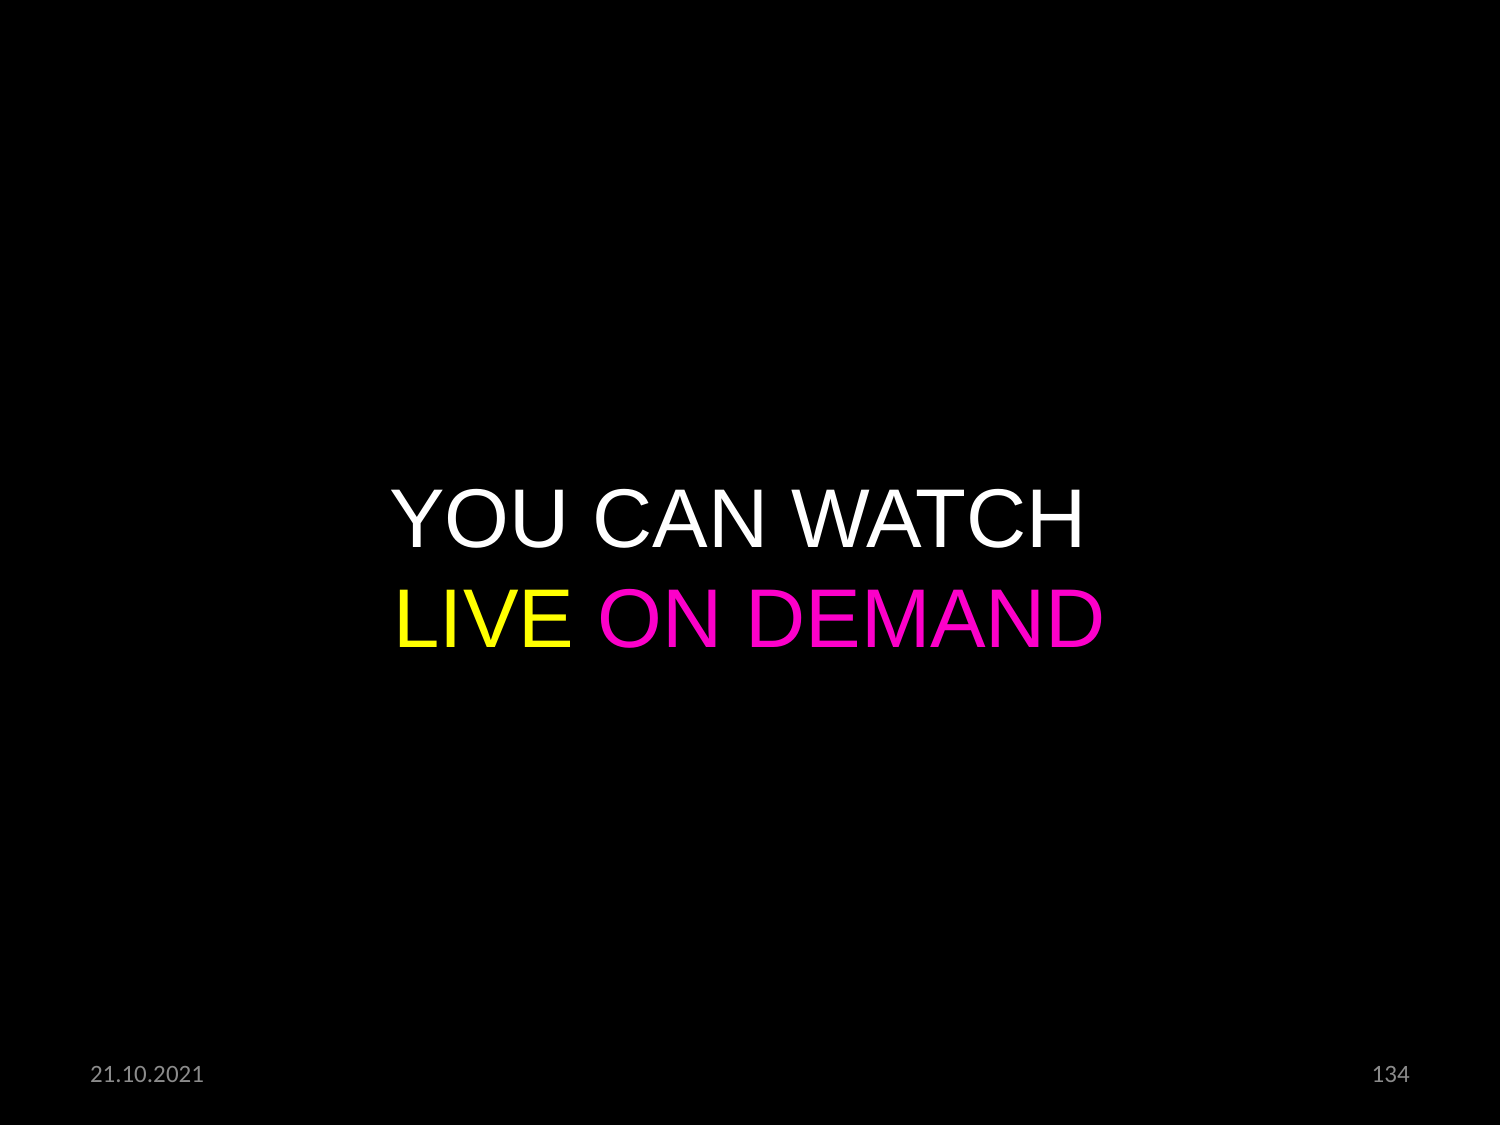

YOU CAN WATCH
LIVE ON DEMAND
21.10.2021
134